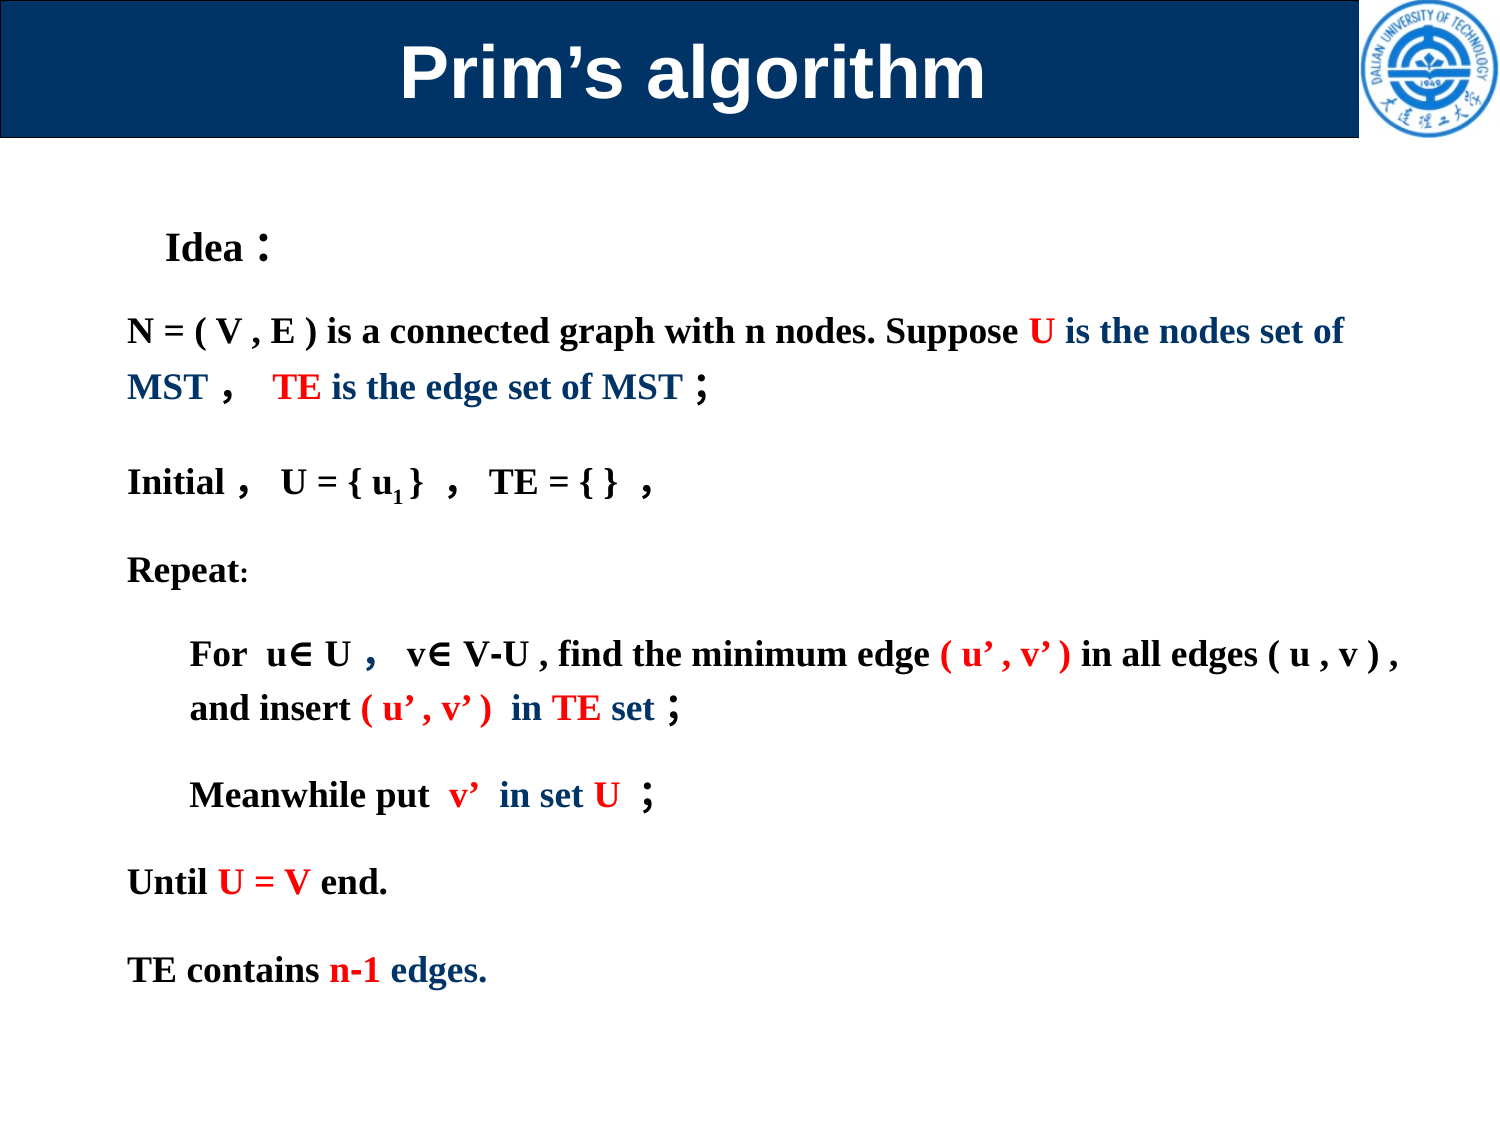

Prim’s algorithm
Idea：
N = ( V , E ) is a connected graph with n nodes. Suppose U is the nodes set of MST， TE is the edge set of MST；
Initial，U = { u1 } ，TE = { } ，
Repeat:
For  u∈U，v∈V-U , find the minimum edge ( u’ , v’ ) in all edges ( u , v ) , and insert ( u’ , v’ )  in TE set；
Meanwhile put  v’  in set U ；
Until U = V end.
TE contains n-1 edges.